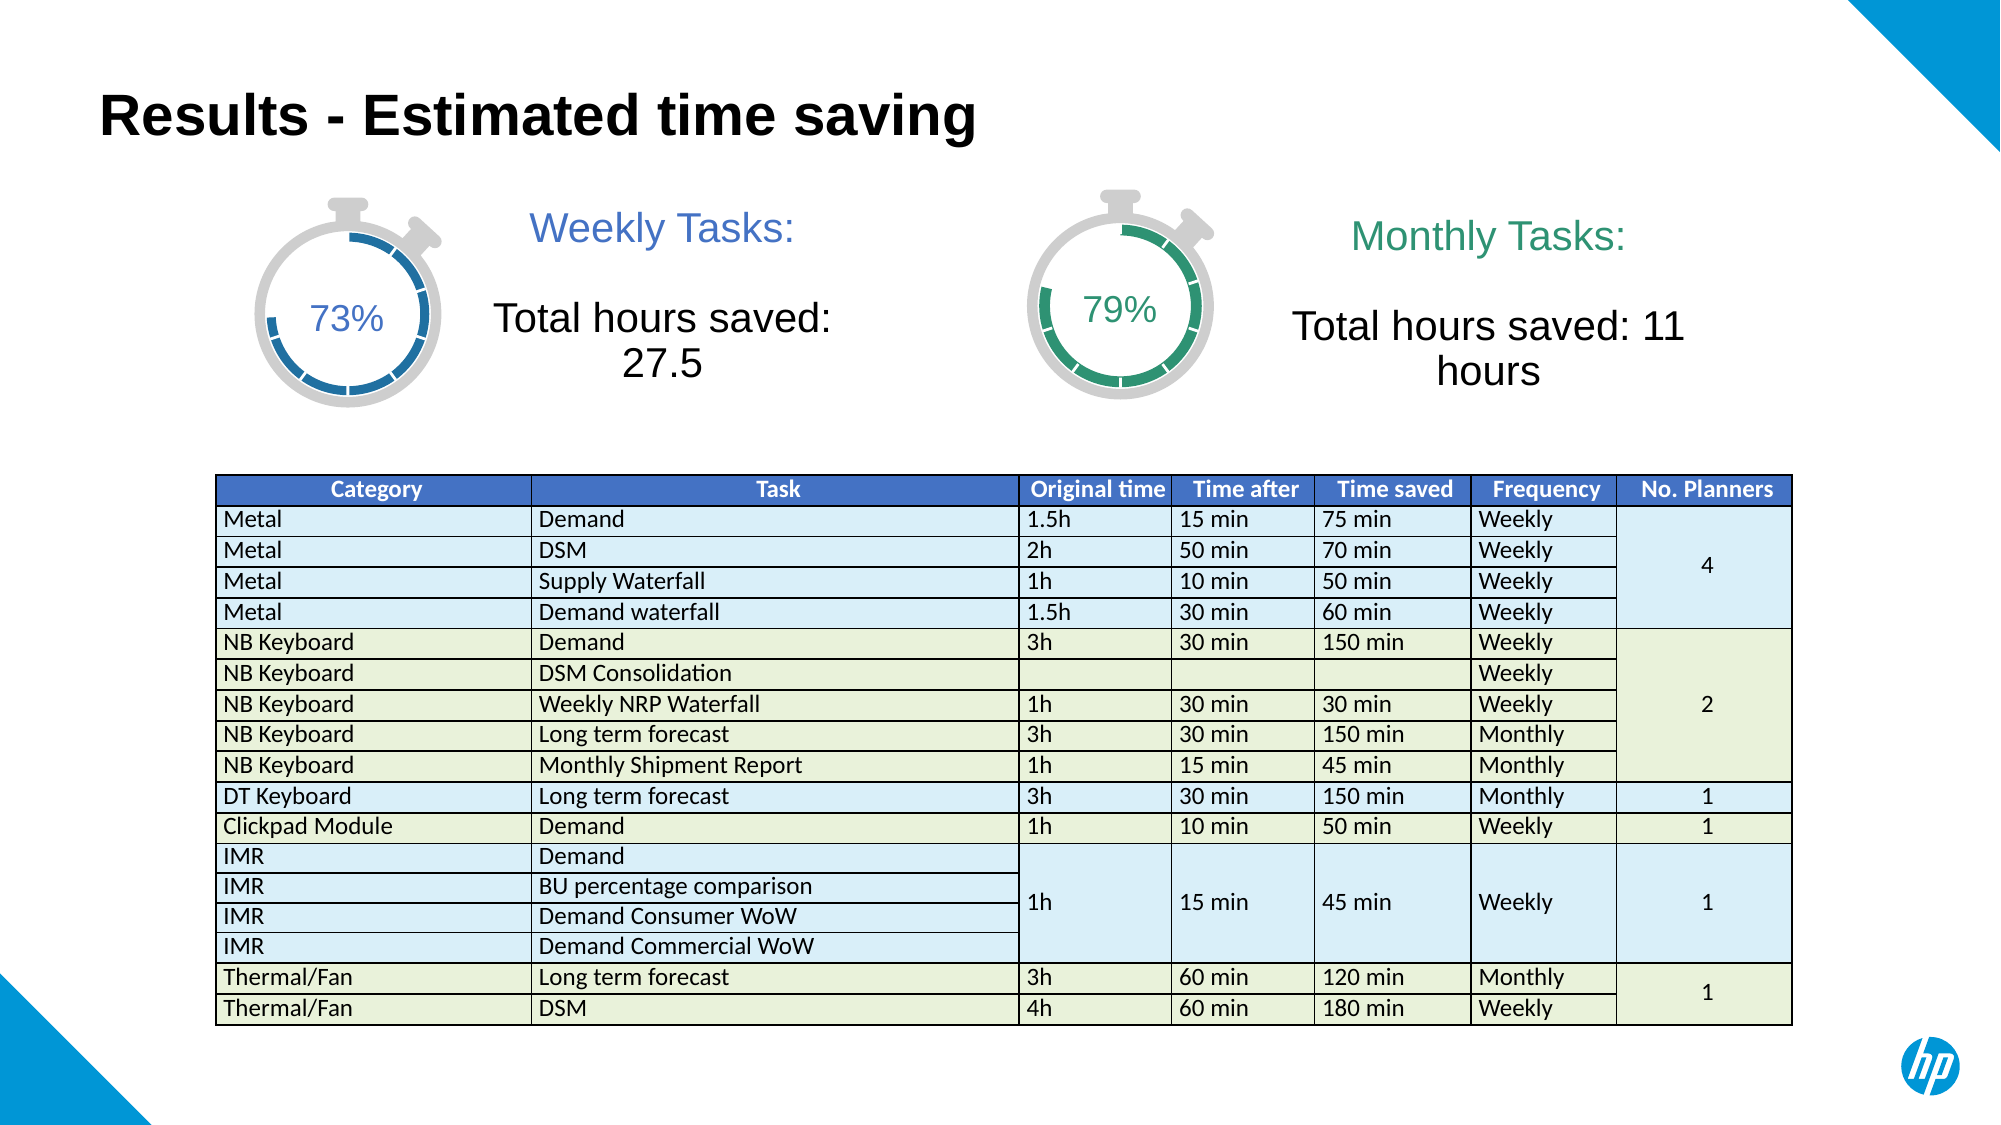

# Results - Estimated time saving

79%

73%
Weekly Tasks:

Total hours saved: 27.5
Monthly Tasks:

Total hours saved: 11 hours
| Category | Task | Original time | Time after | Time saved | Frequency | No. Planners |
| --- | --- | --- | --- | --- | --- | --- |
| Metal | Demand | 1.5h | 15 min | 75 min | Weekly | 4 |
| Metal | DSM | 2h | 50 min | 70 min | Weekly |  |
| Metal | Supply Waterfall | 1h | 10 min | 50 min | Weekly |  |
| Metal | Demand waterfall | 1.5h | 30 min | 60 min | Weekly |  |
| NB Keyboard | Demand | 3h | 30 min | 150 min | Weekly | 2 |
| NB Keyboard | DSM Consolidation |  |  |  | Weekly |  |
| NB Keyboard | Weekly NRP Waterfall | 1h | 30 min | 30 min | Weekly |  |
| NB Keyboard | Long term forecast | 3h | 30 min | 150 min | Monthly |  |
| NB Keyboard | Monthly Shipment Report | 1h | 15 min | 45 min | Monthly |  |
| DT Keyboard | Long term forecast | 3h | 30 min | 150 min | Monthly | 1 |
| Clickpad Module | Demand | 1h | 10 min | 50 min | Weekly | 1 |
| IMR | Demand | 1h | 15 min | 45 min | Weekly | 1 |
| IMR | BU percentage comparison |  |  |  |  |  |
| IMR | Demand Consumer WoW |  |  |  |  |  |
| IMR | Demand Commercial WoW |  |  |  |  |  |
| Thermal/Fan | Long term forecast | 3h | 60 min | 120 min | Monthly | 1 |
| Thermal/Fan | DSM | 4h | 60 min | 180 min | Weekly |  |